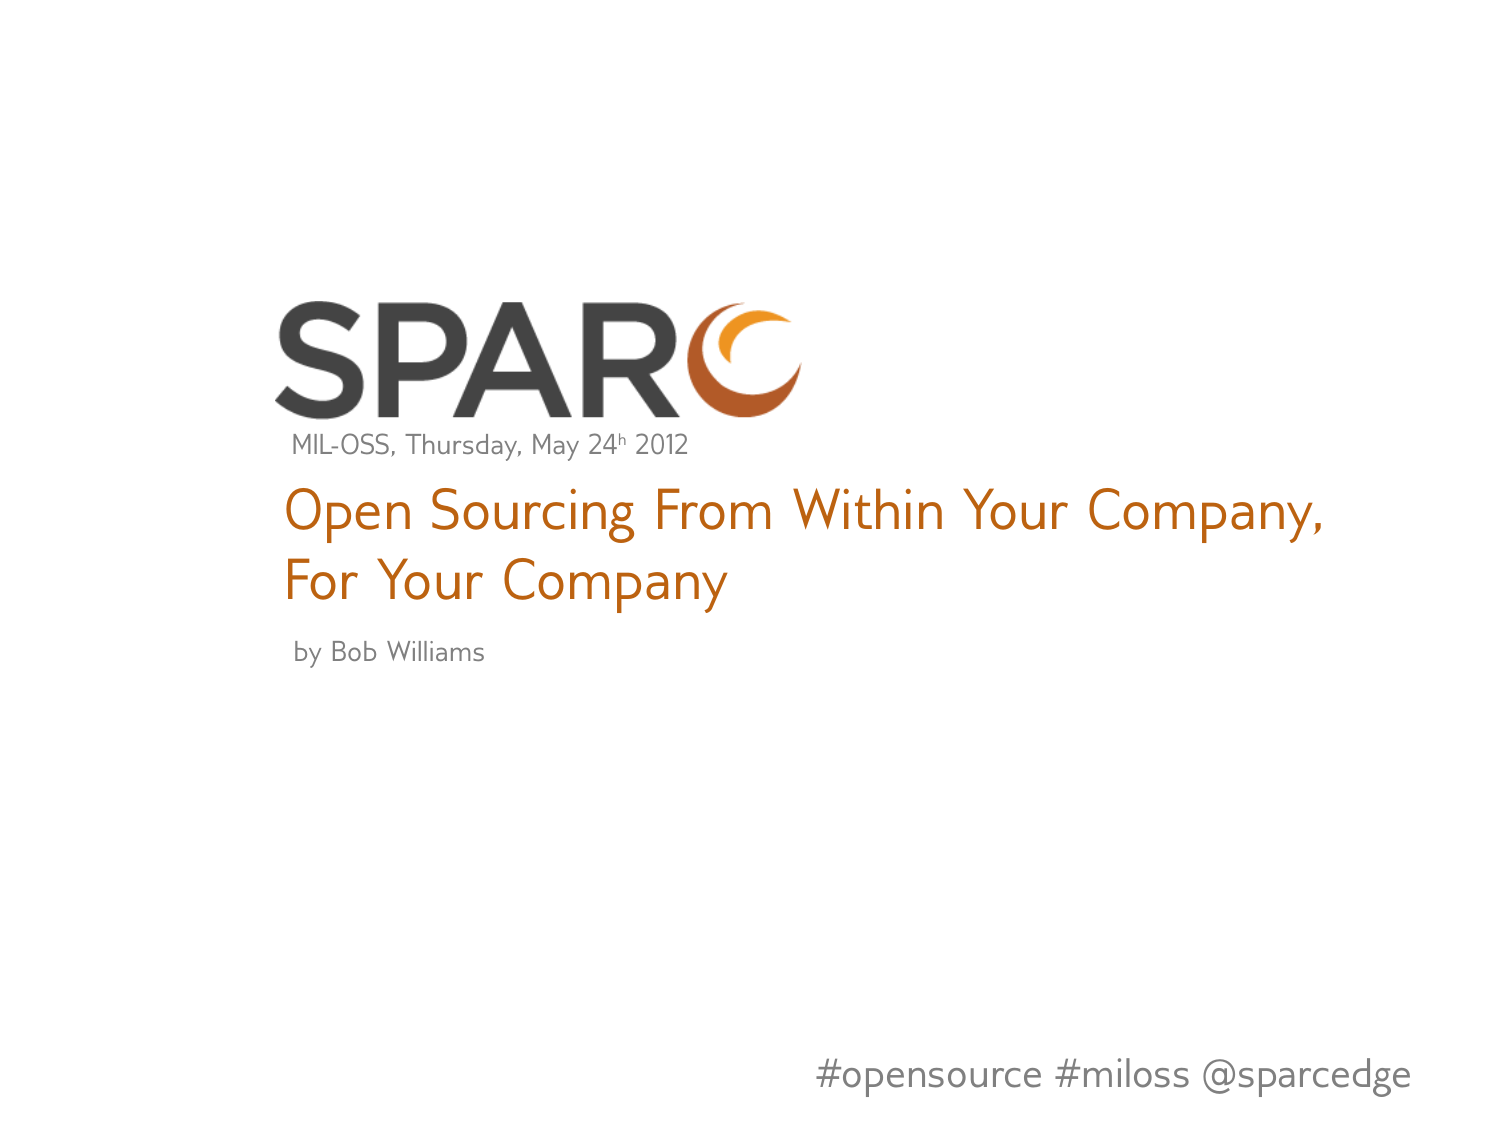

MIL-OSS, Thursday, May 24h 2012
# Open Sourcing From Within Your Company, For Your Company
by Bob Williams